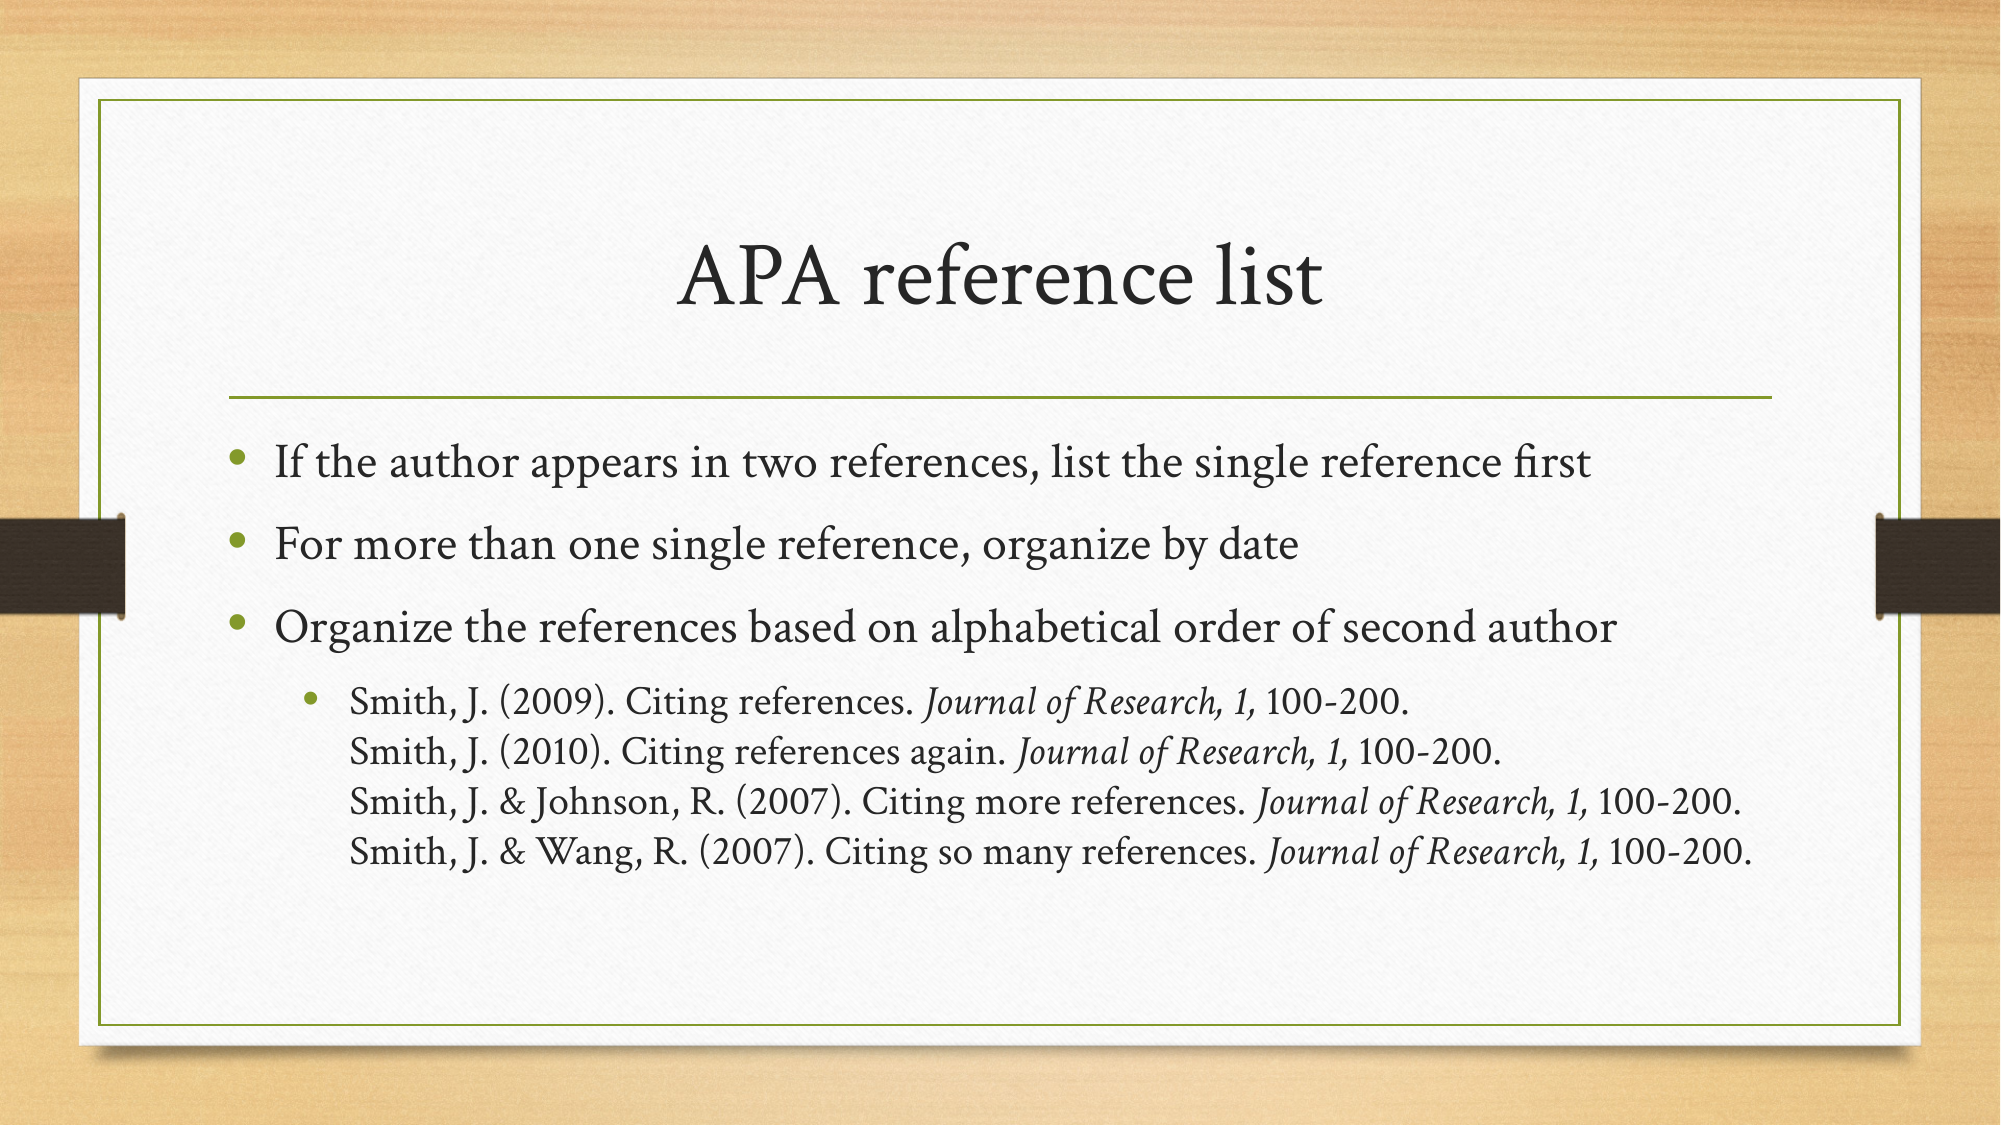

# APA reference list
If the author appears in two references, list the single reference first
For more than one single reference, organize by date
Organize the references based on alphabetical order of second author
Smith, J. (2009). Citing references. Journal of Research, 1, 100-200.
Smith, J. (2010). Citing references again. Journal of Research, 1, 100-200.
Smith, J. & Johnson, R. (2007). Citing more references. Journal of Research, 1, 100-200.
Smith, J. & Wang, R. (2007). Citing so many references. Journal of Research, 1, 100-200.